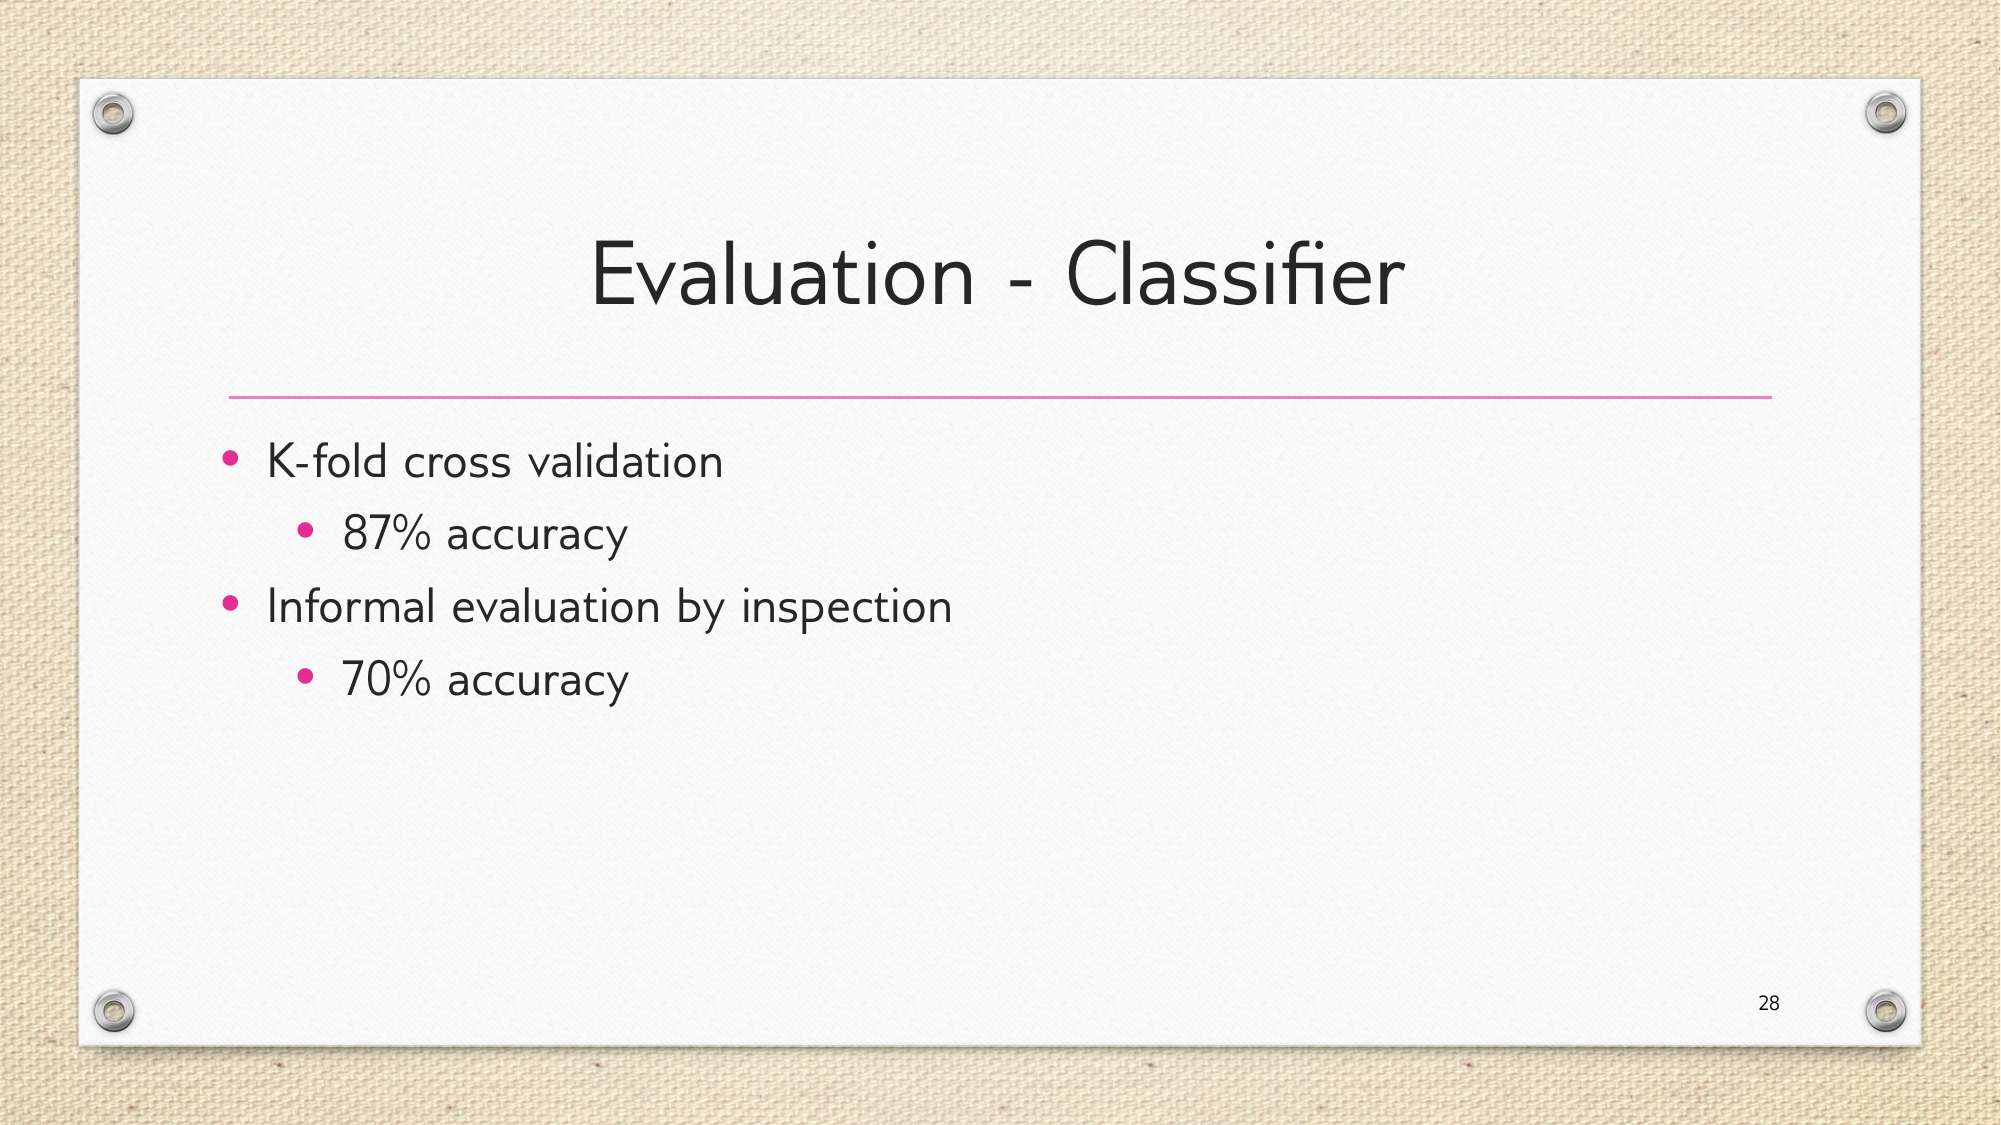

# Evaluation - Classifier
K-fold cross validation
87% accuracy
Informal evaluation by inspection
70% accuracy
28